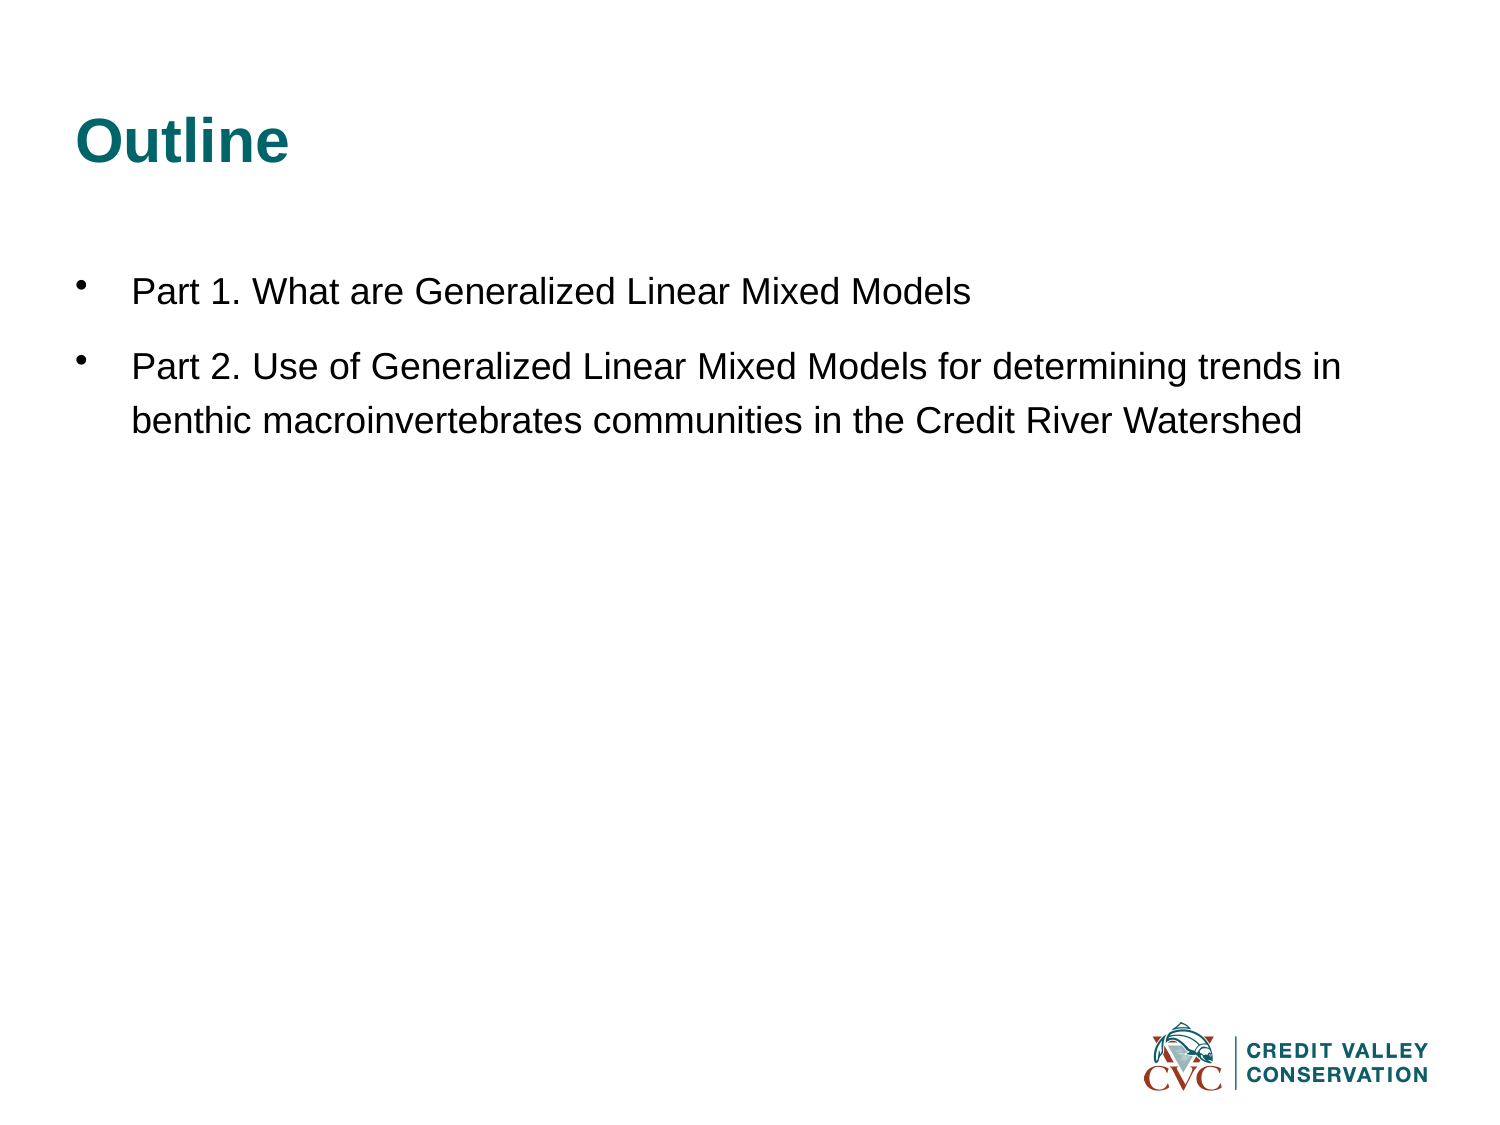

Part 1. What are Generalized Linear Mixed Models
Part 2. Use of Generalized Linear Mixed Models for determining trends in benthic macroinvertebrates communities in the Credit River Watershed